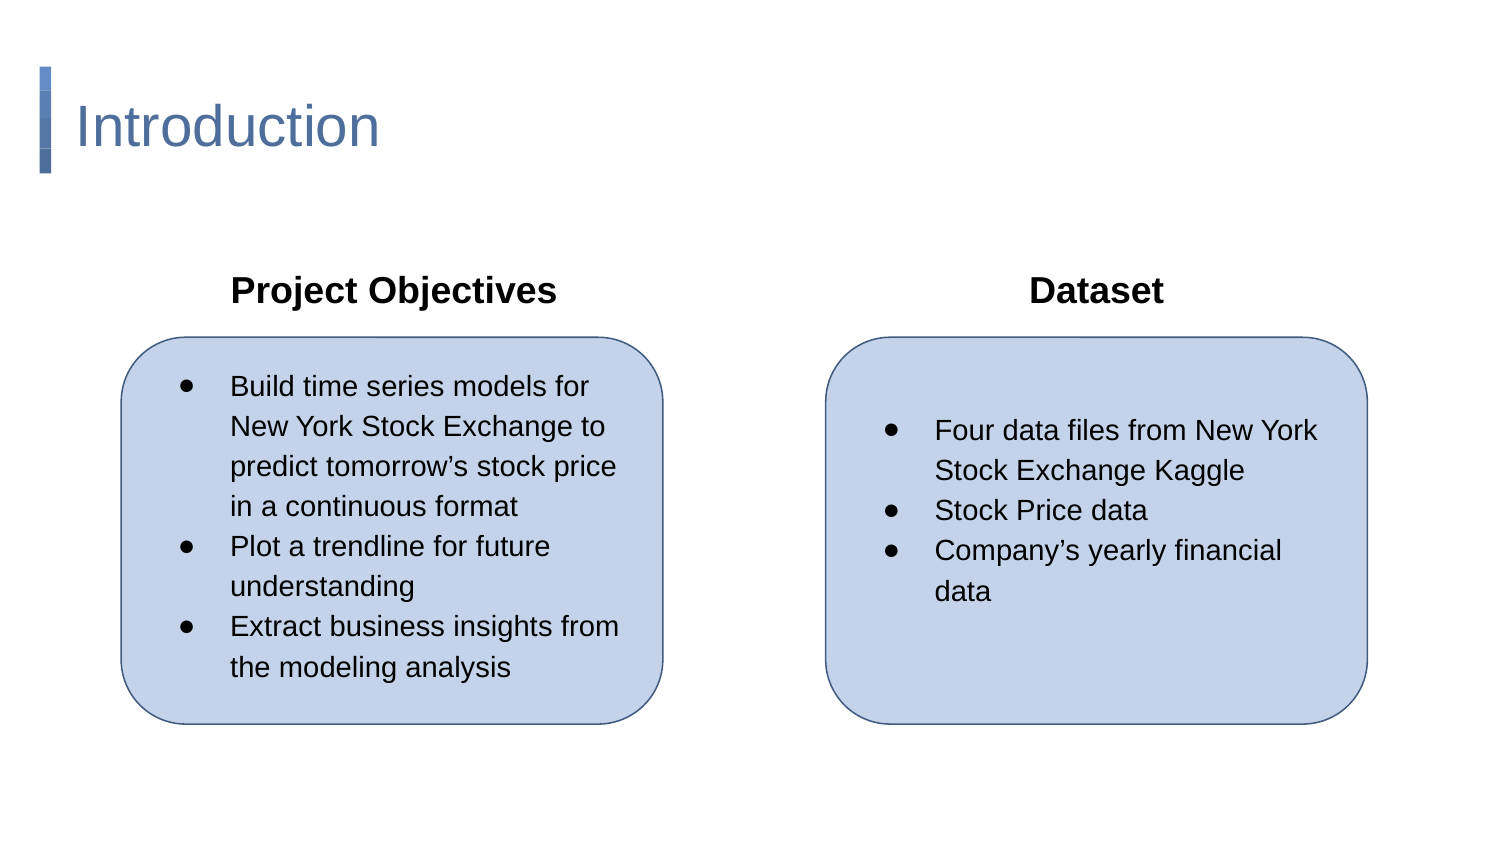

# Introduction
Project Objectives
Dataset

Build time series models for New York Stock Exchange to predict tomorrow’s stock price in a continuous format
Plot a trendline for future understanding
Extract business insights from the modeling analysis

Four data files from New York Stock Exchange Kaggle
Stock Price data
Company’s yearly financial data